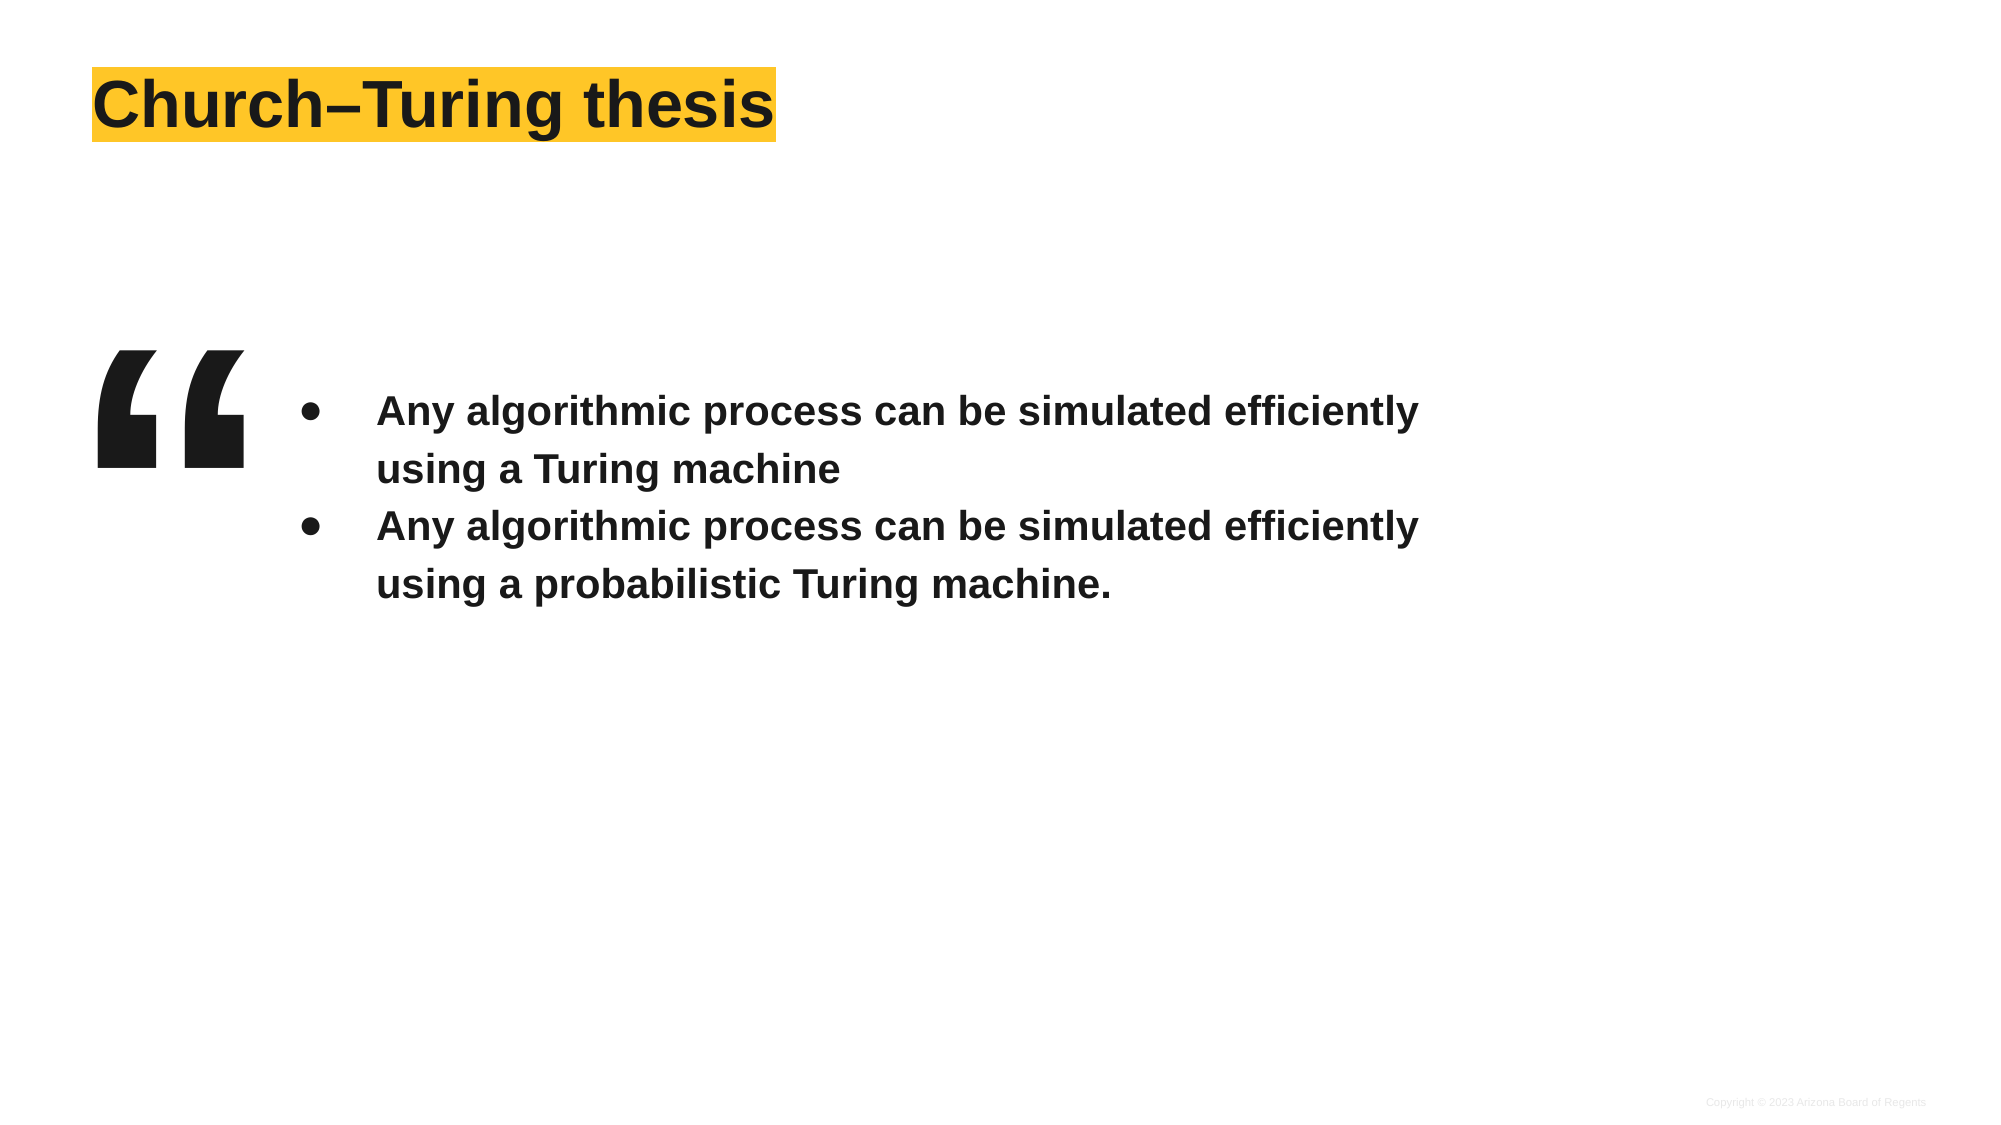

# Church–Turing thesis
Any algorithmic process can be simulated efficiently using a Turing machine
Any algorithmic process can be simulated efficiently using a probabilistic Turing machine.